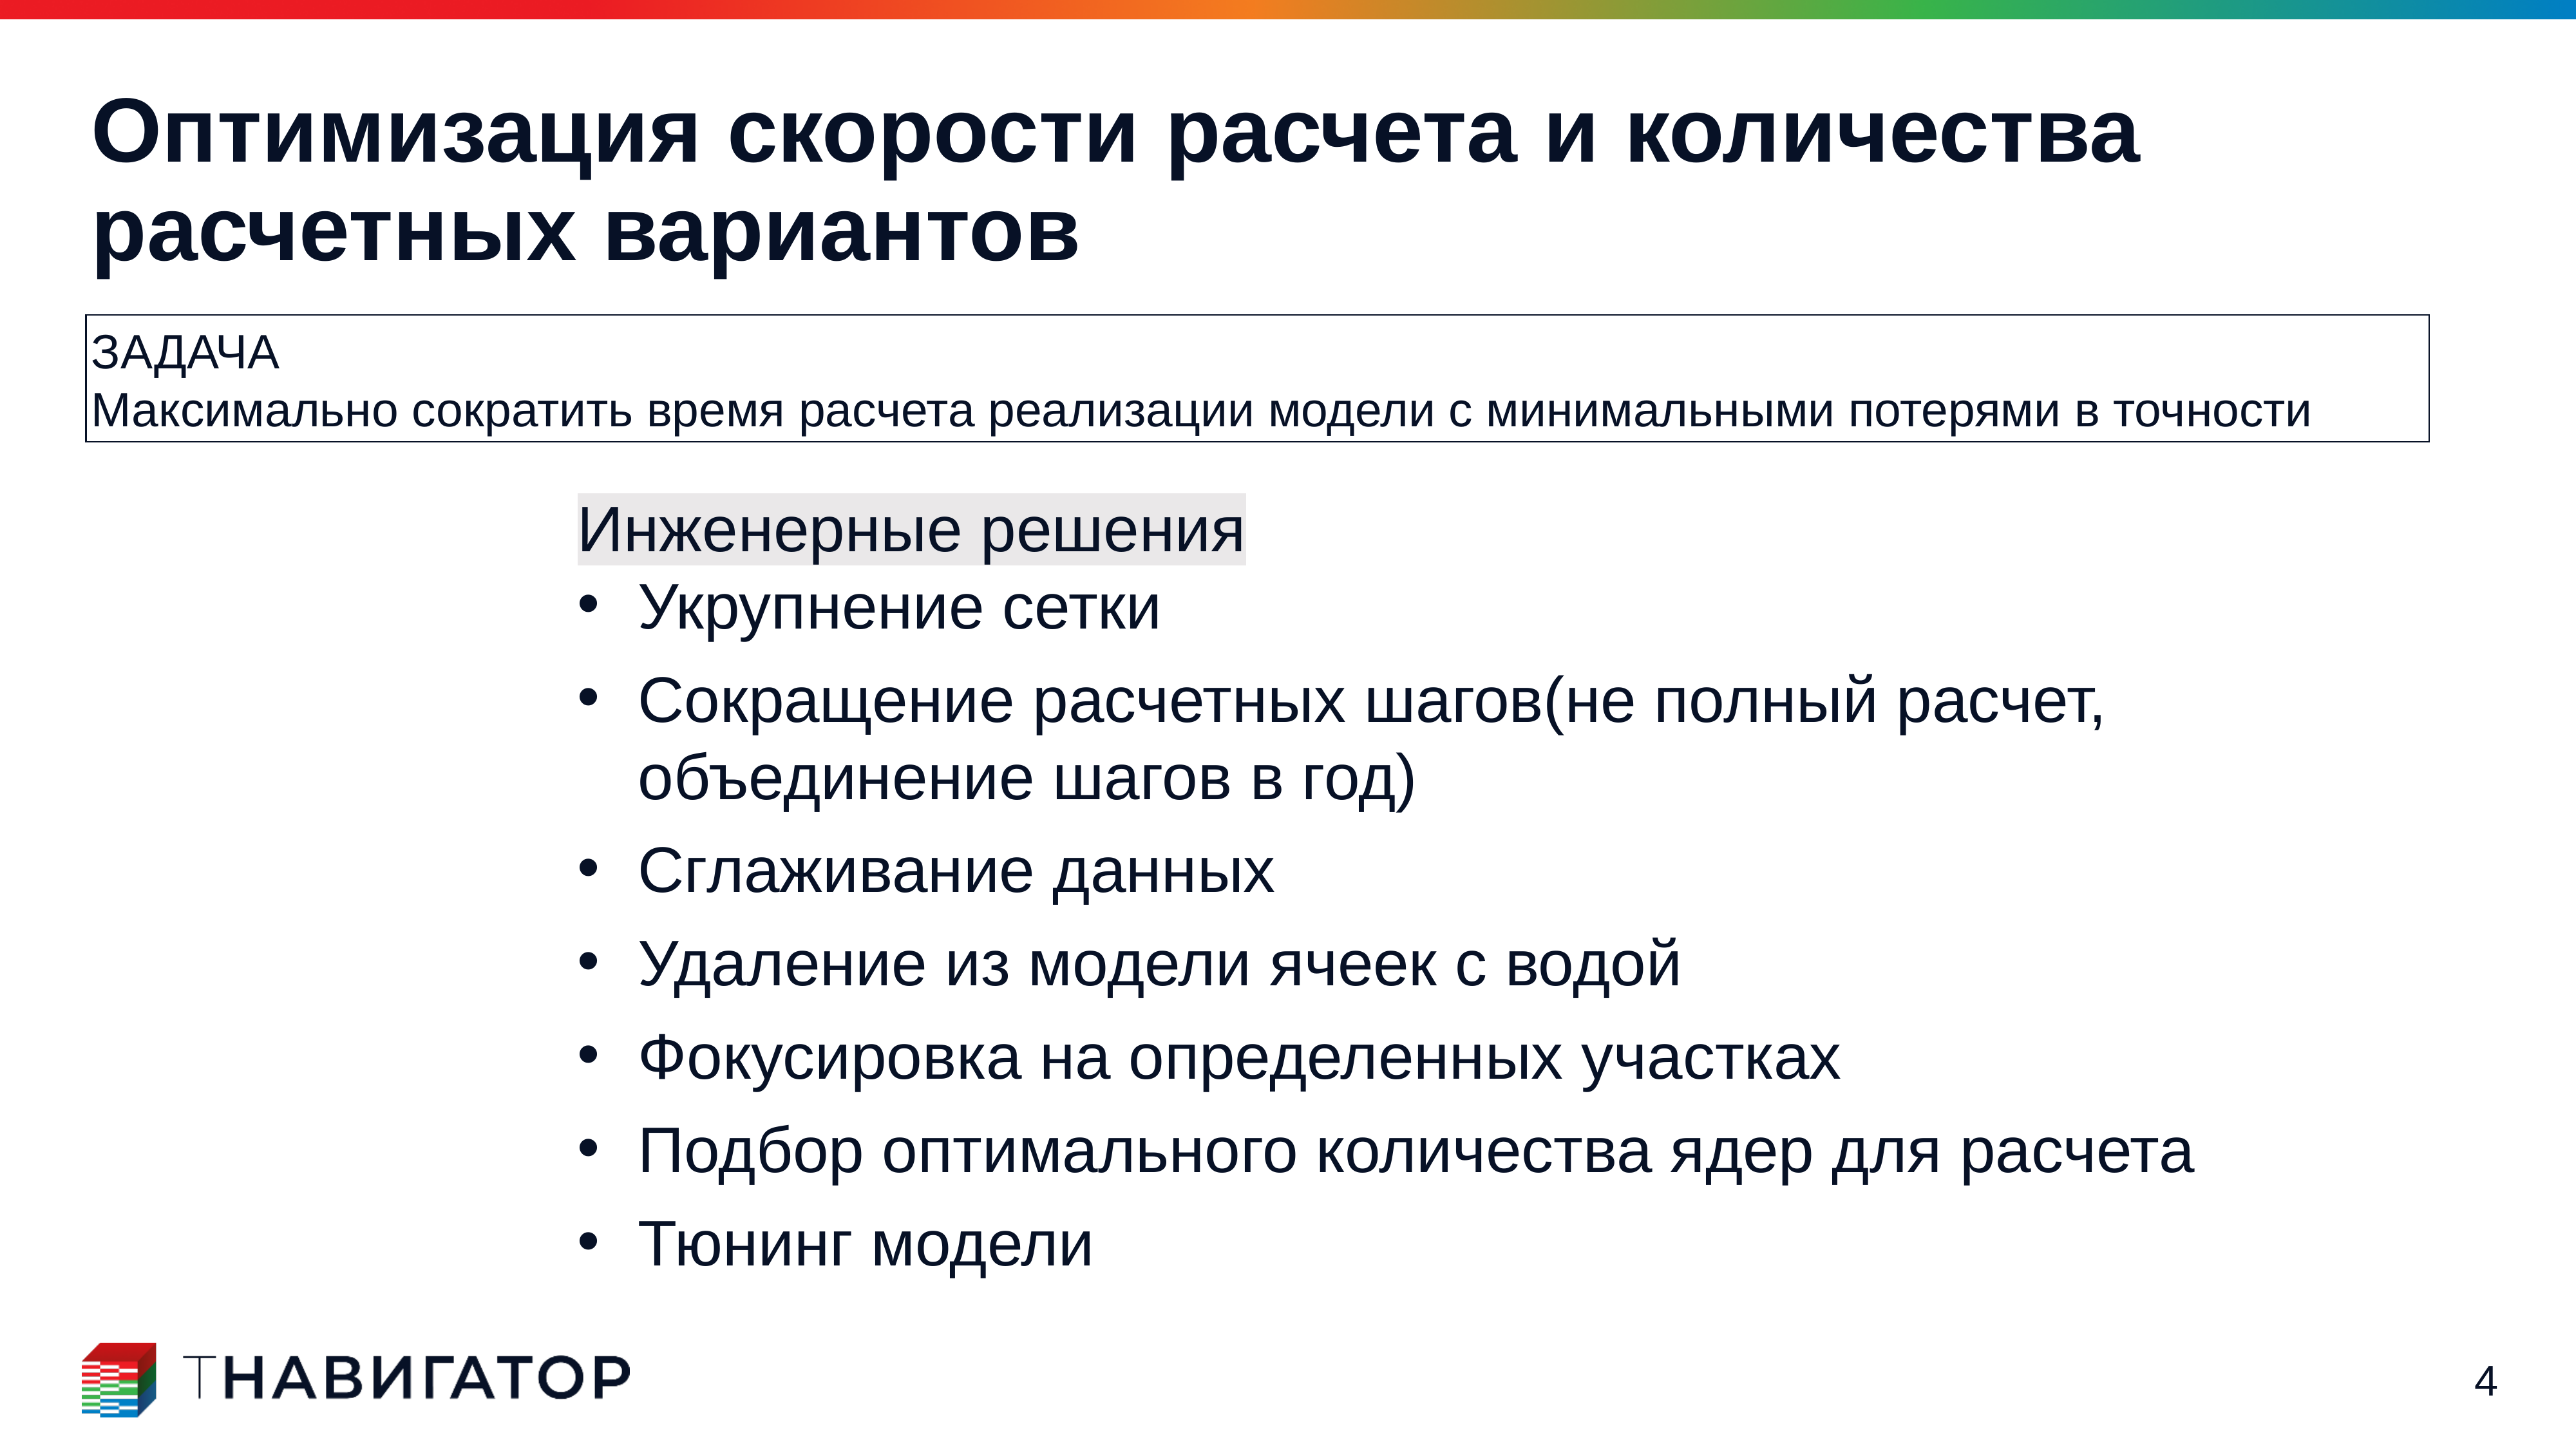

# Оптимизация скорости расчета и количества расчетных вариантов
ЗАДАЧА
Максимально сократить время расчета реализации модели с минимальными потерями в точности
Инженерные решения
Укрупнение сетки
Сокращение расчетных шагов(не полный расчет, объединение шагов в год)
Сглаживание данных
Удаление из модели ячеек с водой
Фокусировка на определенных участках
Подбор оптимального количества ядер для расчета
Тюнинг модели
4